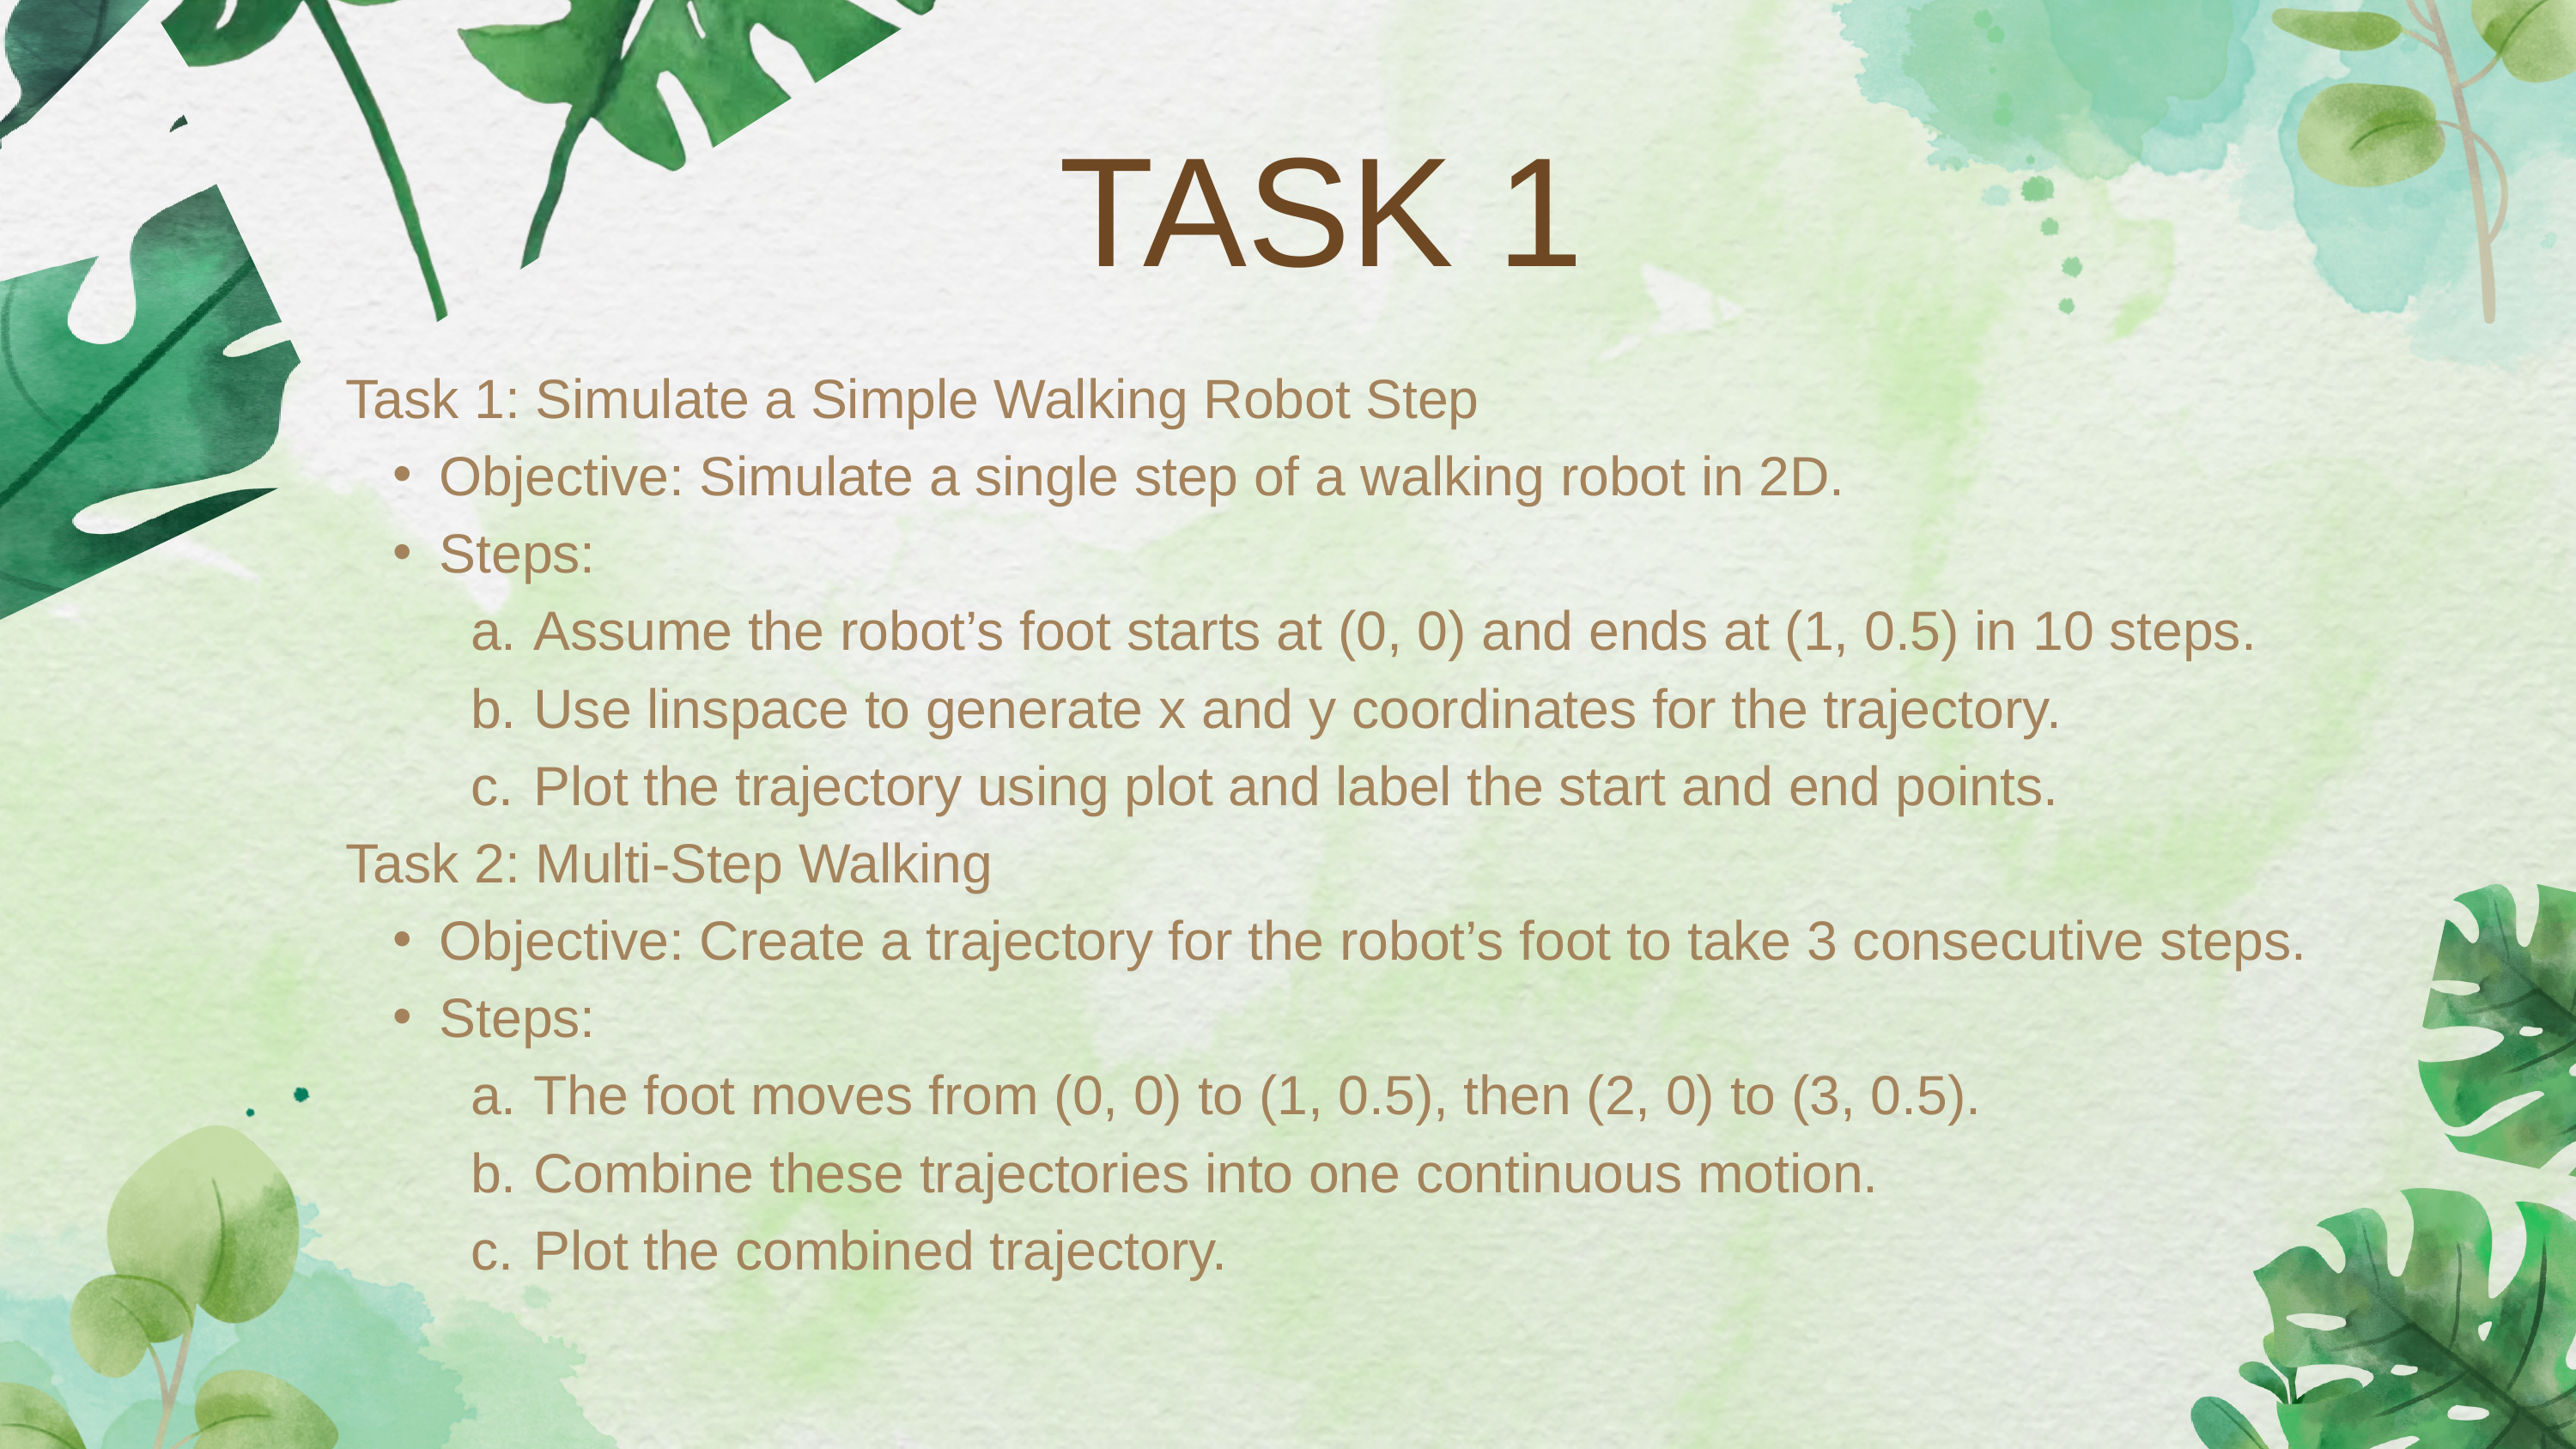

TASK 1

Task 1: Simulate a Simple Walking Robot Step
Objective: Simulate a single step of a walking robot in 2D.
Steps:
Assume the robot’s foot starts at (0, 0) and ends at (1, 0.5) in 10 steps.
Use linspace to generate x and y coordinates for the trajectory.
Plot the trajectory using plot and label the start and end points.
Task 2: Multi-Step Walking
Objective: Create a trajectory for the robot’s foot to take 3 consecutive steps.
Steps:
The foot moves from (0, 0) to (1, 0.5), then (2, 0) to (3, 0.5).
Combine these trajectories into one continuous motion.
Plot the combined trajectory.